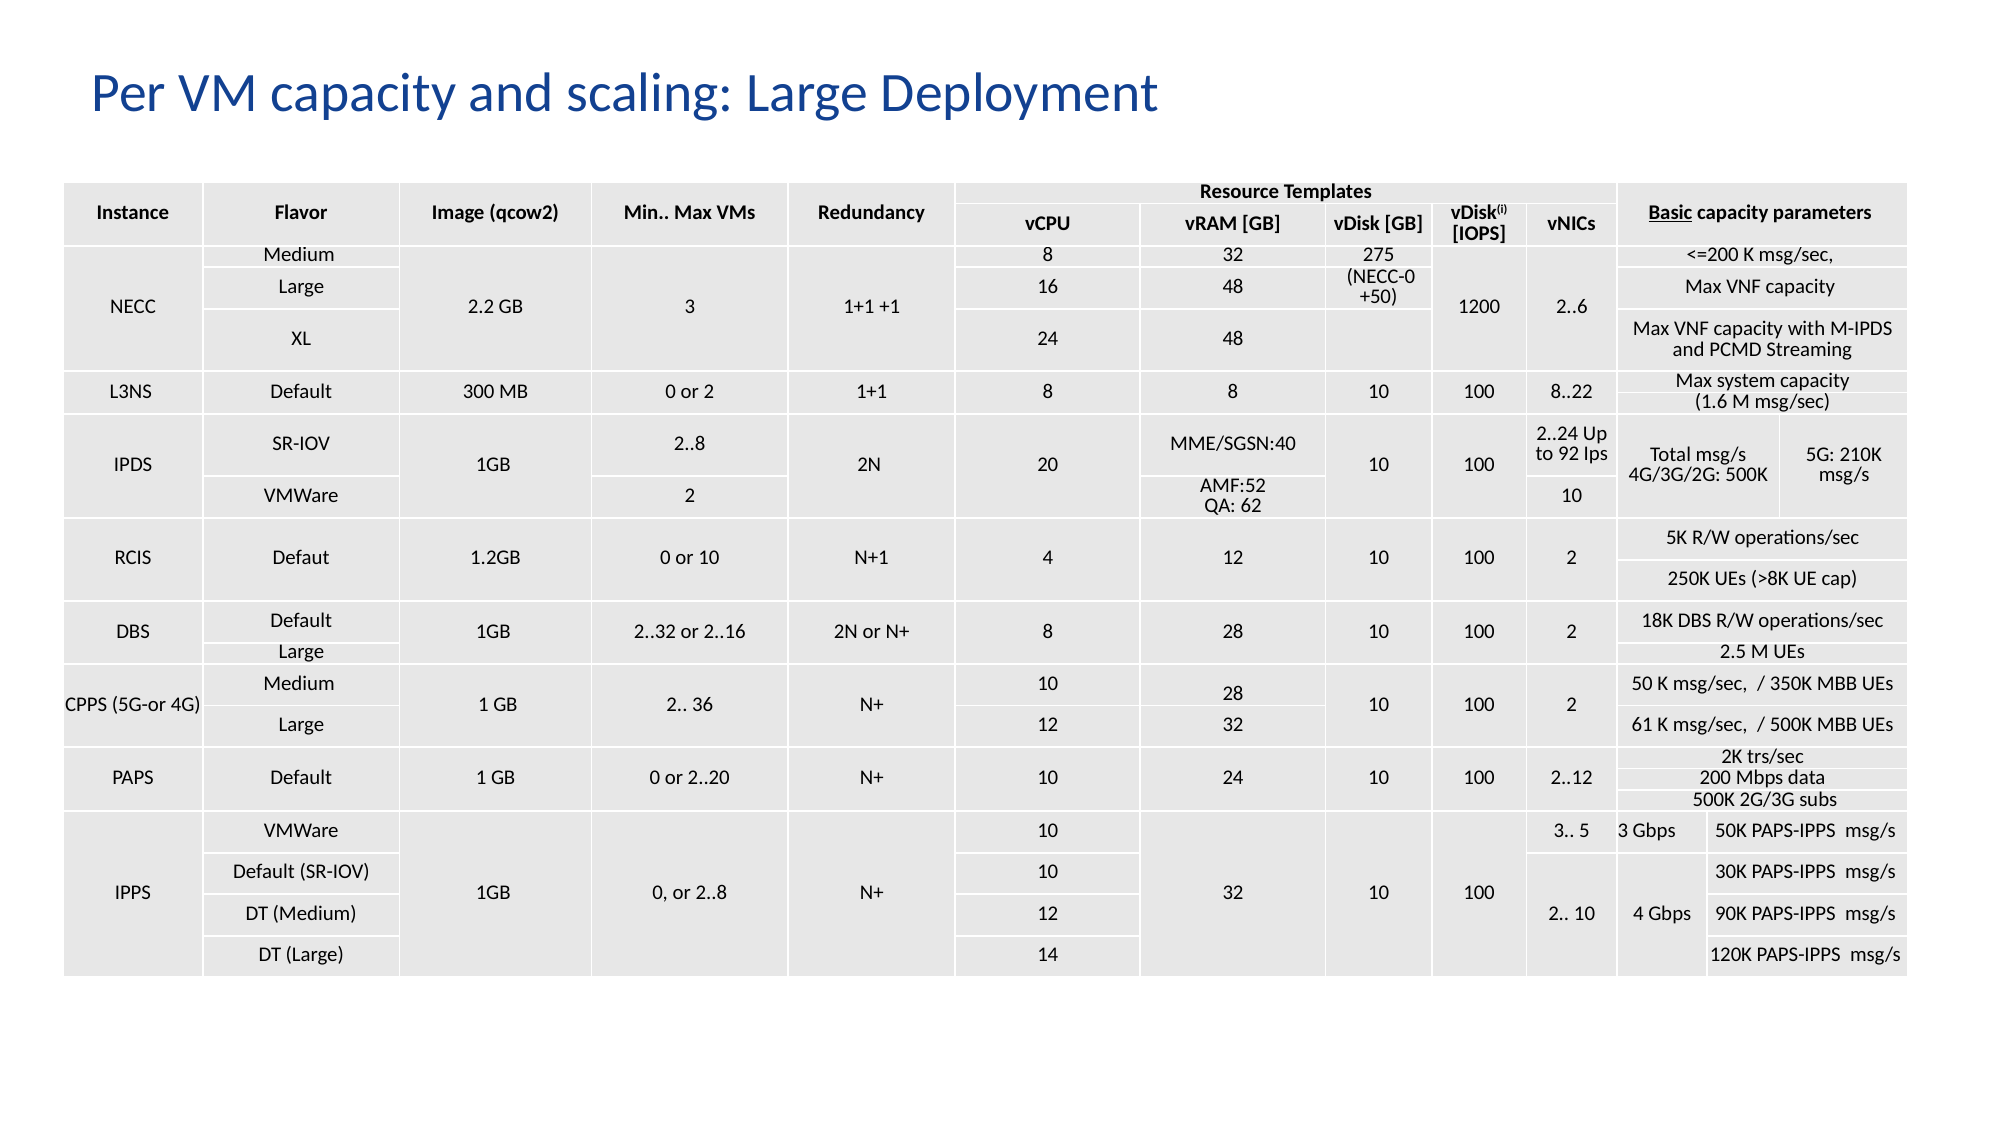

# Per VM capacity and scaling: Large Deployment
| Instance | Flavor | Image (qcow2) | Min.. Max VMs | Redundancy | Resource Templates |  |  |  |  | Basic capacity parameters |  |  |
| --- | --- | --- | --- | --- | --- | --- | --- | --- | --- | --- | --- | --- |
|  |  |  |  |  | vCPU | vRAM [GB] | vDisk [GB] | vDisk(i) [IOPS] | vNICs |  |  |  |
| NECC | Medium | 2.2 GB | 3 | 1+1 +1 | 8 | 32 | 275 | 1200 | 2..6 | <=200 K msg/sec, |  |  |
|  | Large |  |  |  | 16 | 48 | (NECC-0 +50) |  |  | Max VNF capacity |  |  |
|  | XL |  |  |  | 24 | 48 |  |  |  | Max VNF capacity with M-IPDS and PCMD Streaming |  |  |
| L3NS | Default | 300 MB | 0 or 2 | 1+1 | 8 | 8 | 10 | 100 | 8..22 | Max system capacity |  |  |
|  |  |  |  |  |  |  |  |  |  | (1.6 M msg/sec) |  |  |
| IPDS | SR-IOV | 1GB | 2..8 | 2N | 20 | MME/SGSN:40 | 10 | 100 | 2..24 Up to 92 Ips | Total msg/s 4G/3G/2G: 500K |  | 5G: 210K msg/s |
|  | VMWare |  | 2 |  |  | AMF:52 QA: 62 |  |  | 10 |  |  |  |
| RCIS | Defaut | 1.2GB | 0 or 10 | N+1 | 4 | 12 | 10 | 100 | 2 | 5K R/W operations/sec |  |  |
|  |  |  |  |  |  |  |  |  |  | 250K UEs (>8K UE cap) |  |  |
| DBS | Default | 1GB | 2..32 or 2..16 | 2N or N+ | 8 | 28 | 10 | 100 | 2 | 18K DBS R/W operations/sec |  |  |
|  | Large |  |  |  |  |  |  |  |  | 2.5 M UEs |  |  |
| CPPS (5G-or 4G) | Medium | 1 GB | 2.. 36 | N+ | 10 | 28 | 10 | 100 | 2 | 50 K msg/sec, / 350K MBB UEs |  |  |
|  | Large |  |  |  | 12 | 32 |  |  |  | 61 K msg/sec, / 500K MBB UEs |  |  |
| PAPS | Default | 1 GB | 0 or 2..20 | N+ | 10 | 24 | 10 | 100 | 2..12 | 2K trs/sec |  |  |
|  |  |  |  |  |  |  |  |  |  | 200 Mbps data |  |  |
|  |  |  |  |  |  |  |  |  |  | 500K 2G/3G subs |  |  |
| IPPS | VMWare | 1GB | 0, or 2..8 | N+ | 10 | 32 | 10 | 100 | 3.. 5 | 3 Gbps | 50K PAPS-IPPS msg/s |  |
|  | Default (SR-IOV) |  |  |  | 10 |  |  |  | 2.. 10 | 4 Gbps | 30K PAPS-IPPS msg/s |  |
|  | DT (Medium) |  |  |  | 12 |  |  |  |  |  | 90K PAPS-IPPS msg/s |  |
|  | DT (Large) |  |  |  | 14 |  |  |  |  |  | 120K PAPS-IPPS msg/s |  |